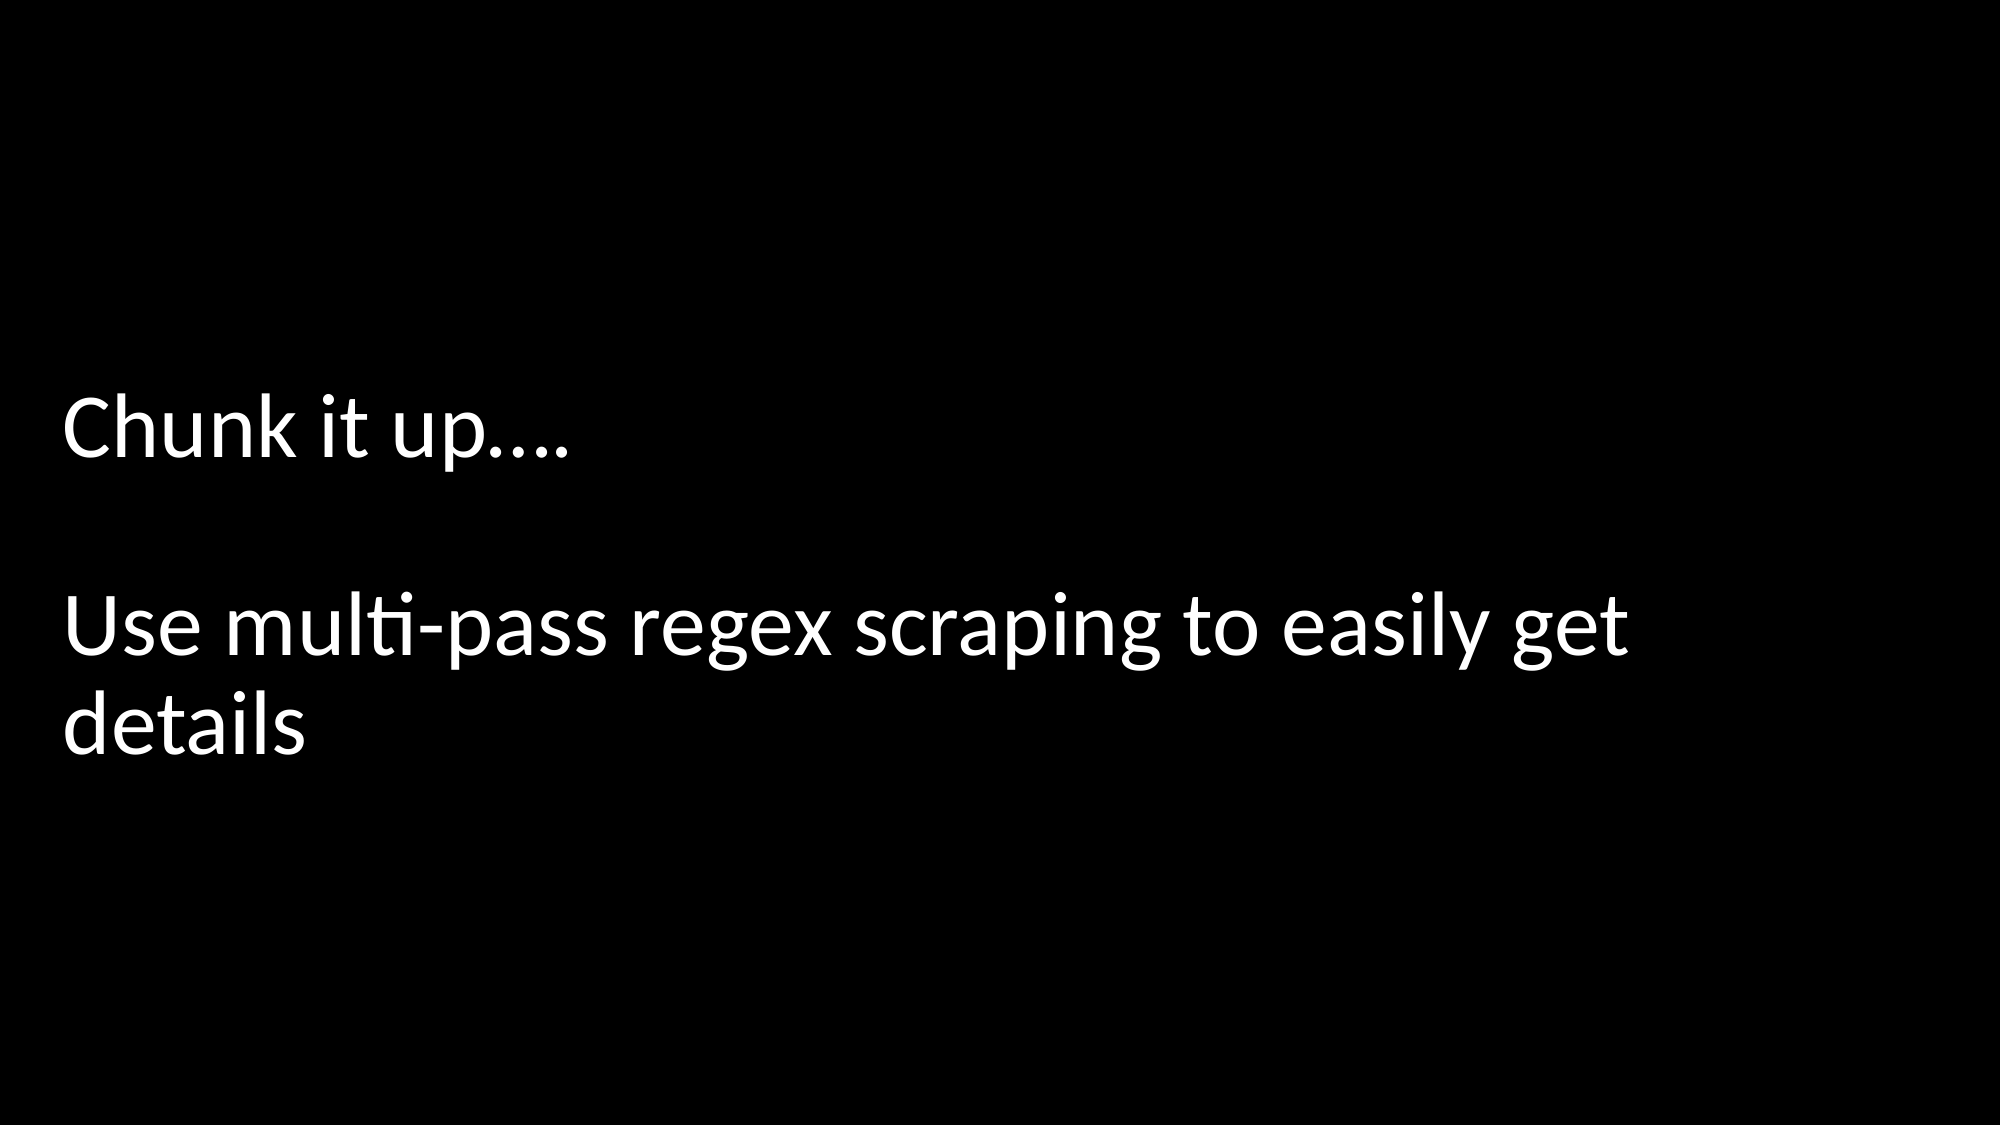

# Chunk it up…. Use multi-pass regex scraping to easily get details